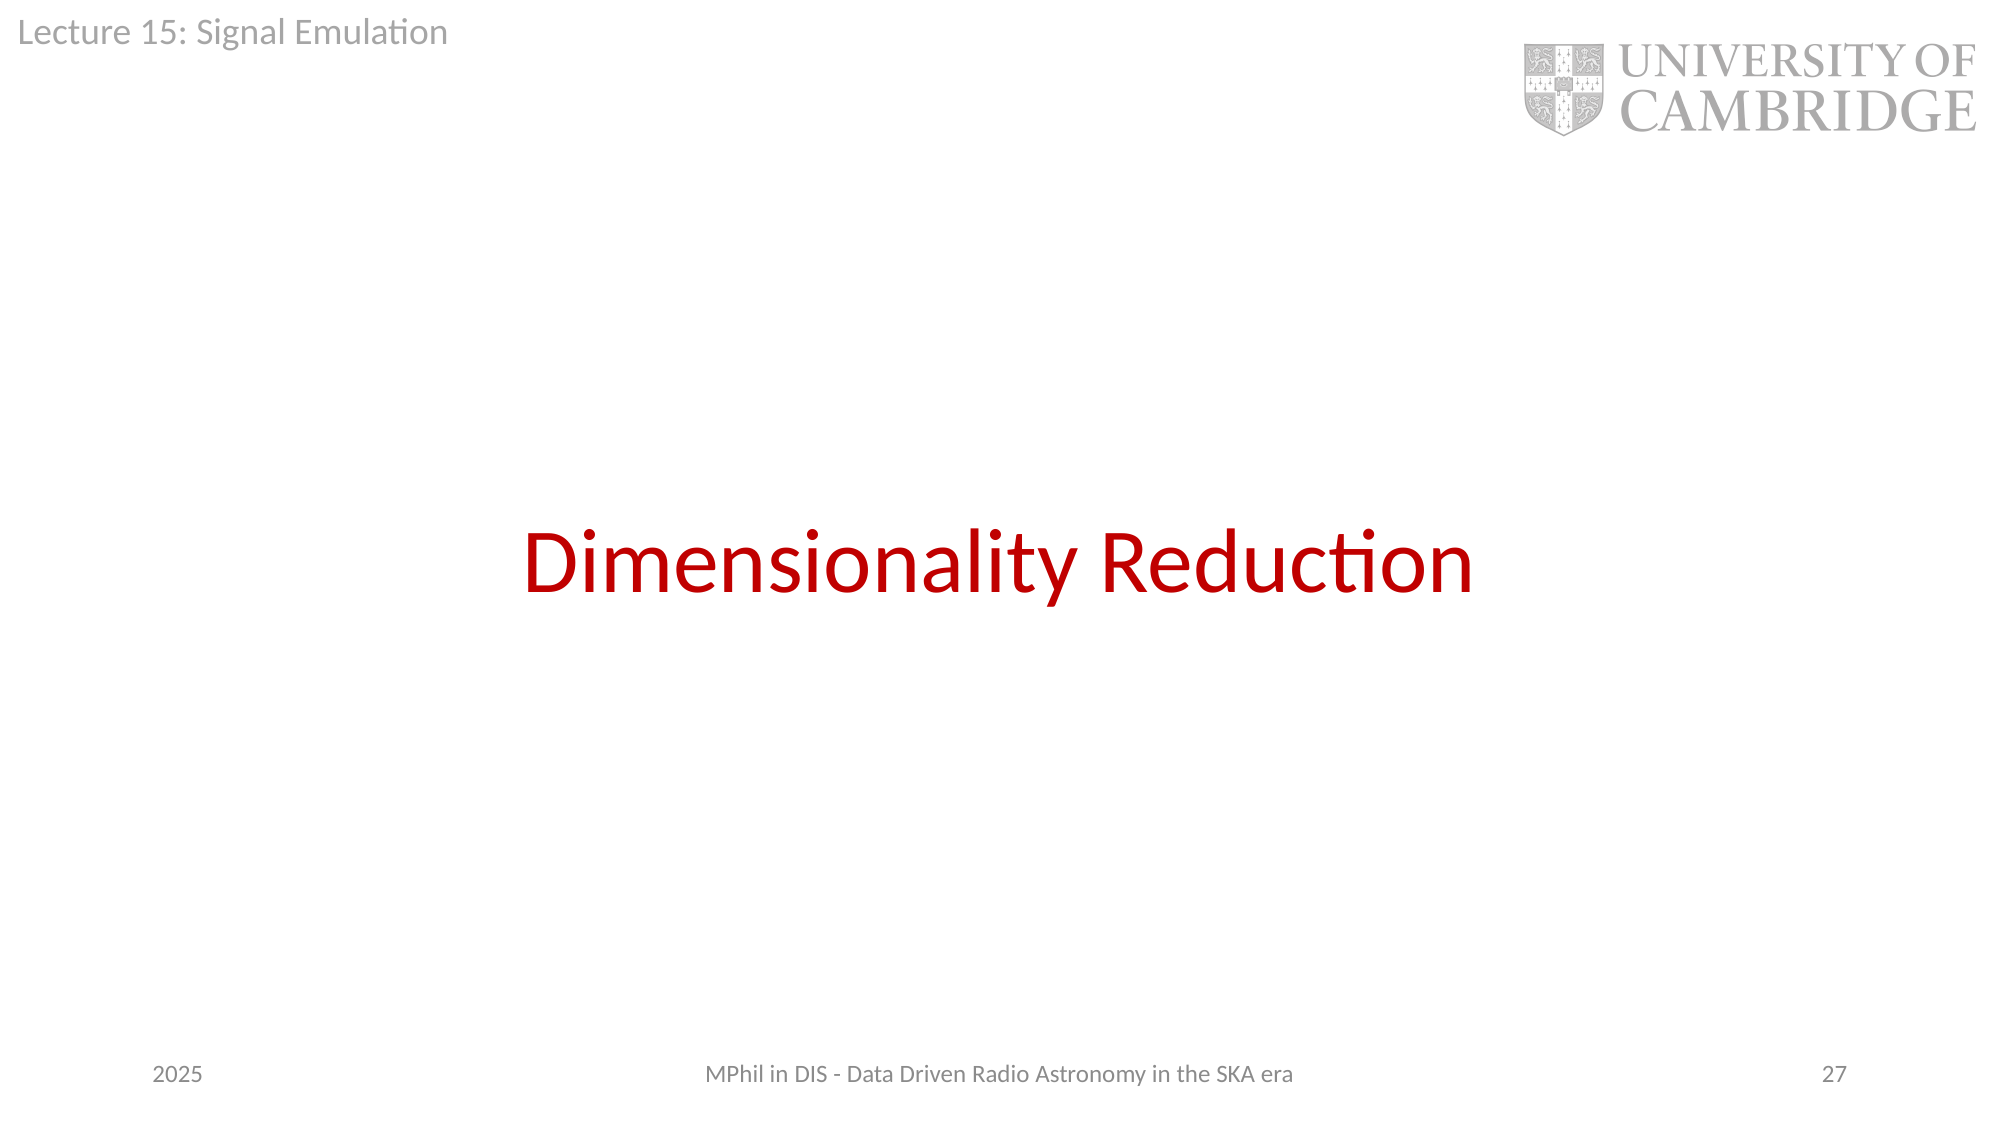

# Dimensionality Reduction
2025
MPhil in DIS - Data Driven Radio Astronomy in the SKA era
27